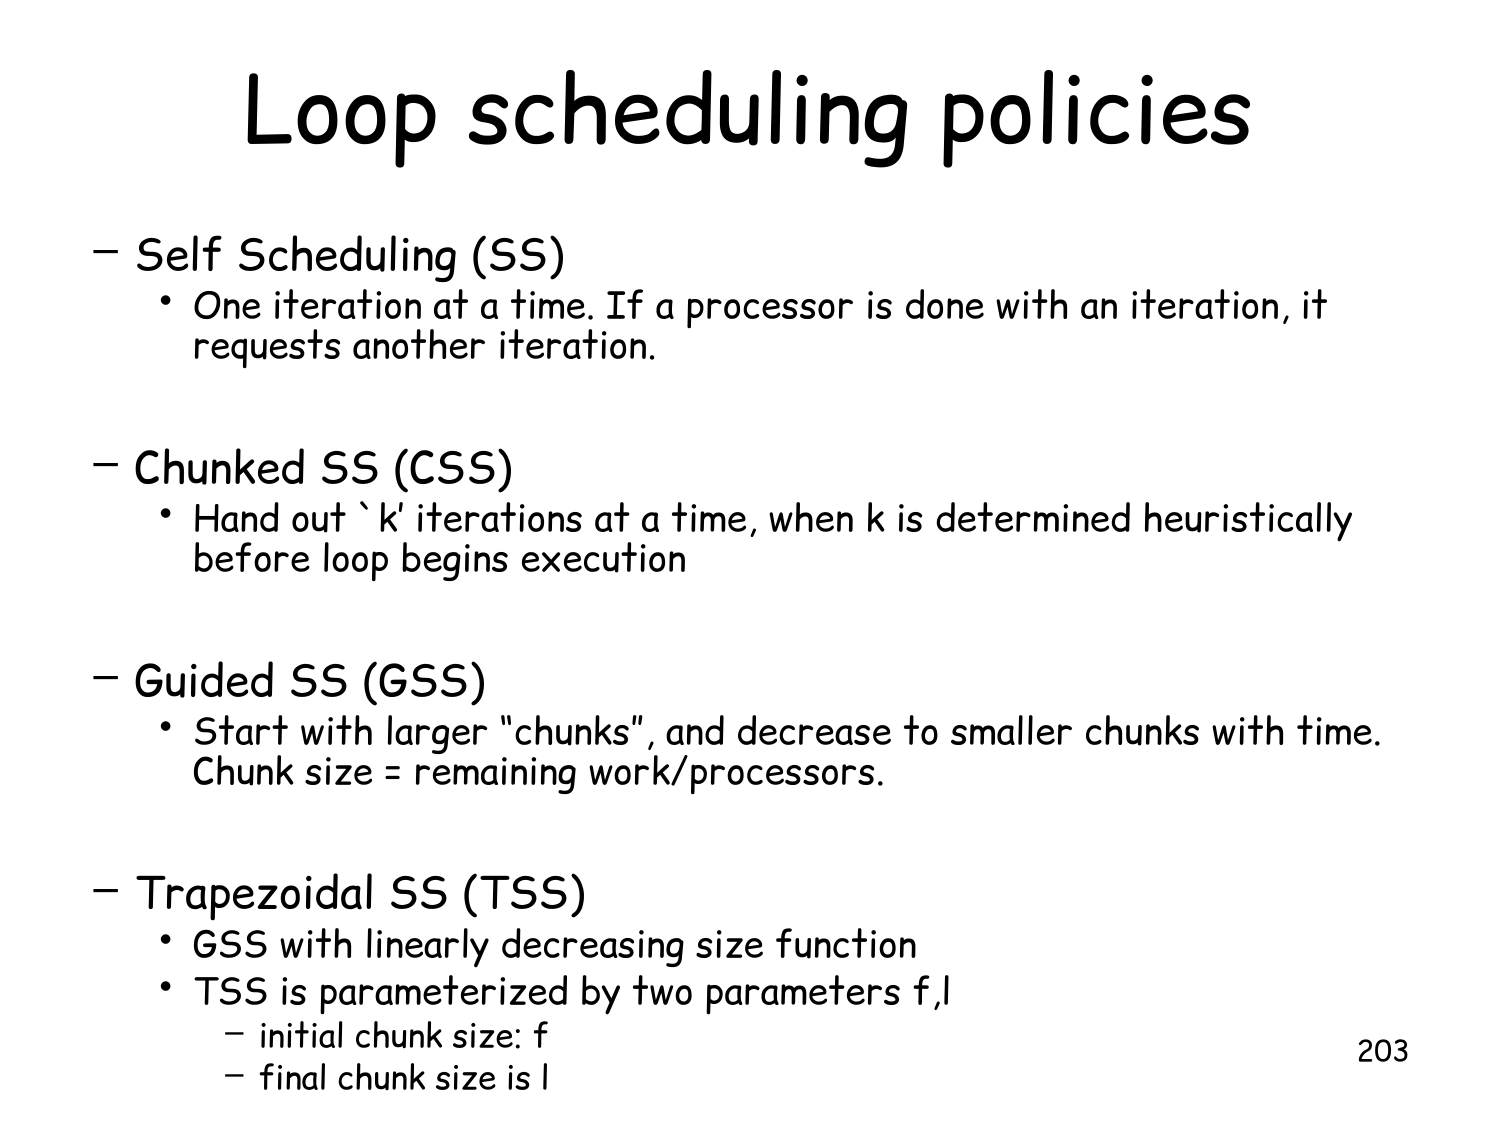

Loop scheduling policies
Self Scheduling (SS)
One iteration at a time. If a processor is done with an iteration, it requests another iteration.

Chunked SS (CSS)
Hand out `k’ iterations at a time, when k is determined heuristically before loop begins execution

Guided SS (GSS)
Start with larger “chunks”, and decrease to smaller chunks with time. Chunk size = remaining work/processors.

Trapezoidal SS (TSS)
GSS with linearly decreasing size function
TSS is parameterized by two parameters f,l
initial chunk size: f
final chunk size is l

203